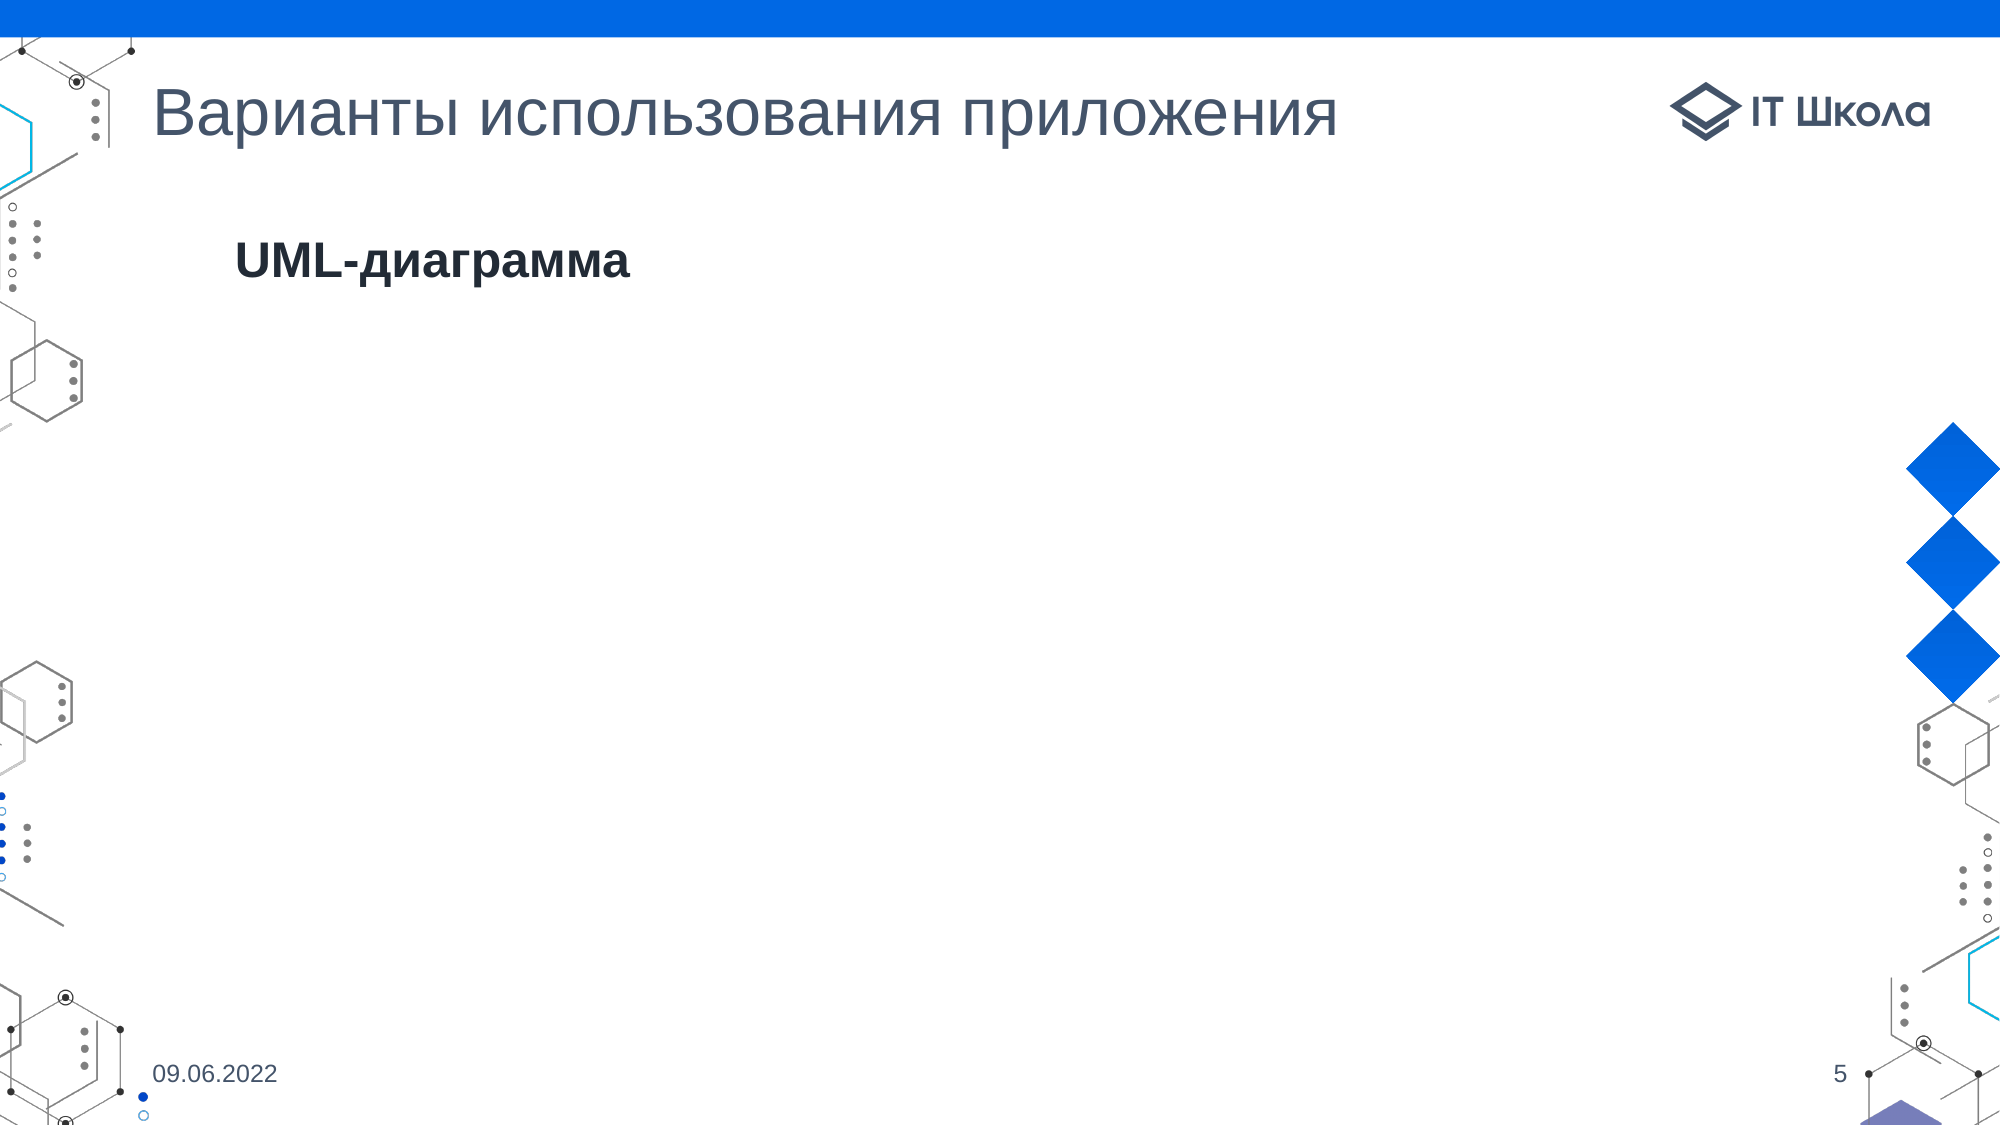

# Варианты использования приложения
UML-диаграмма
09.06.2022
5